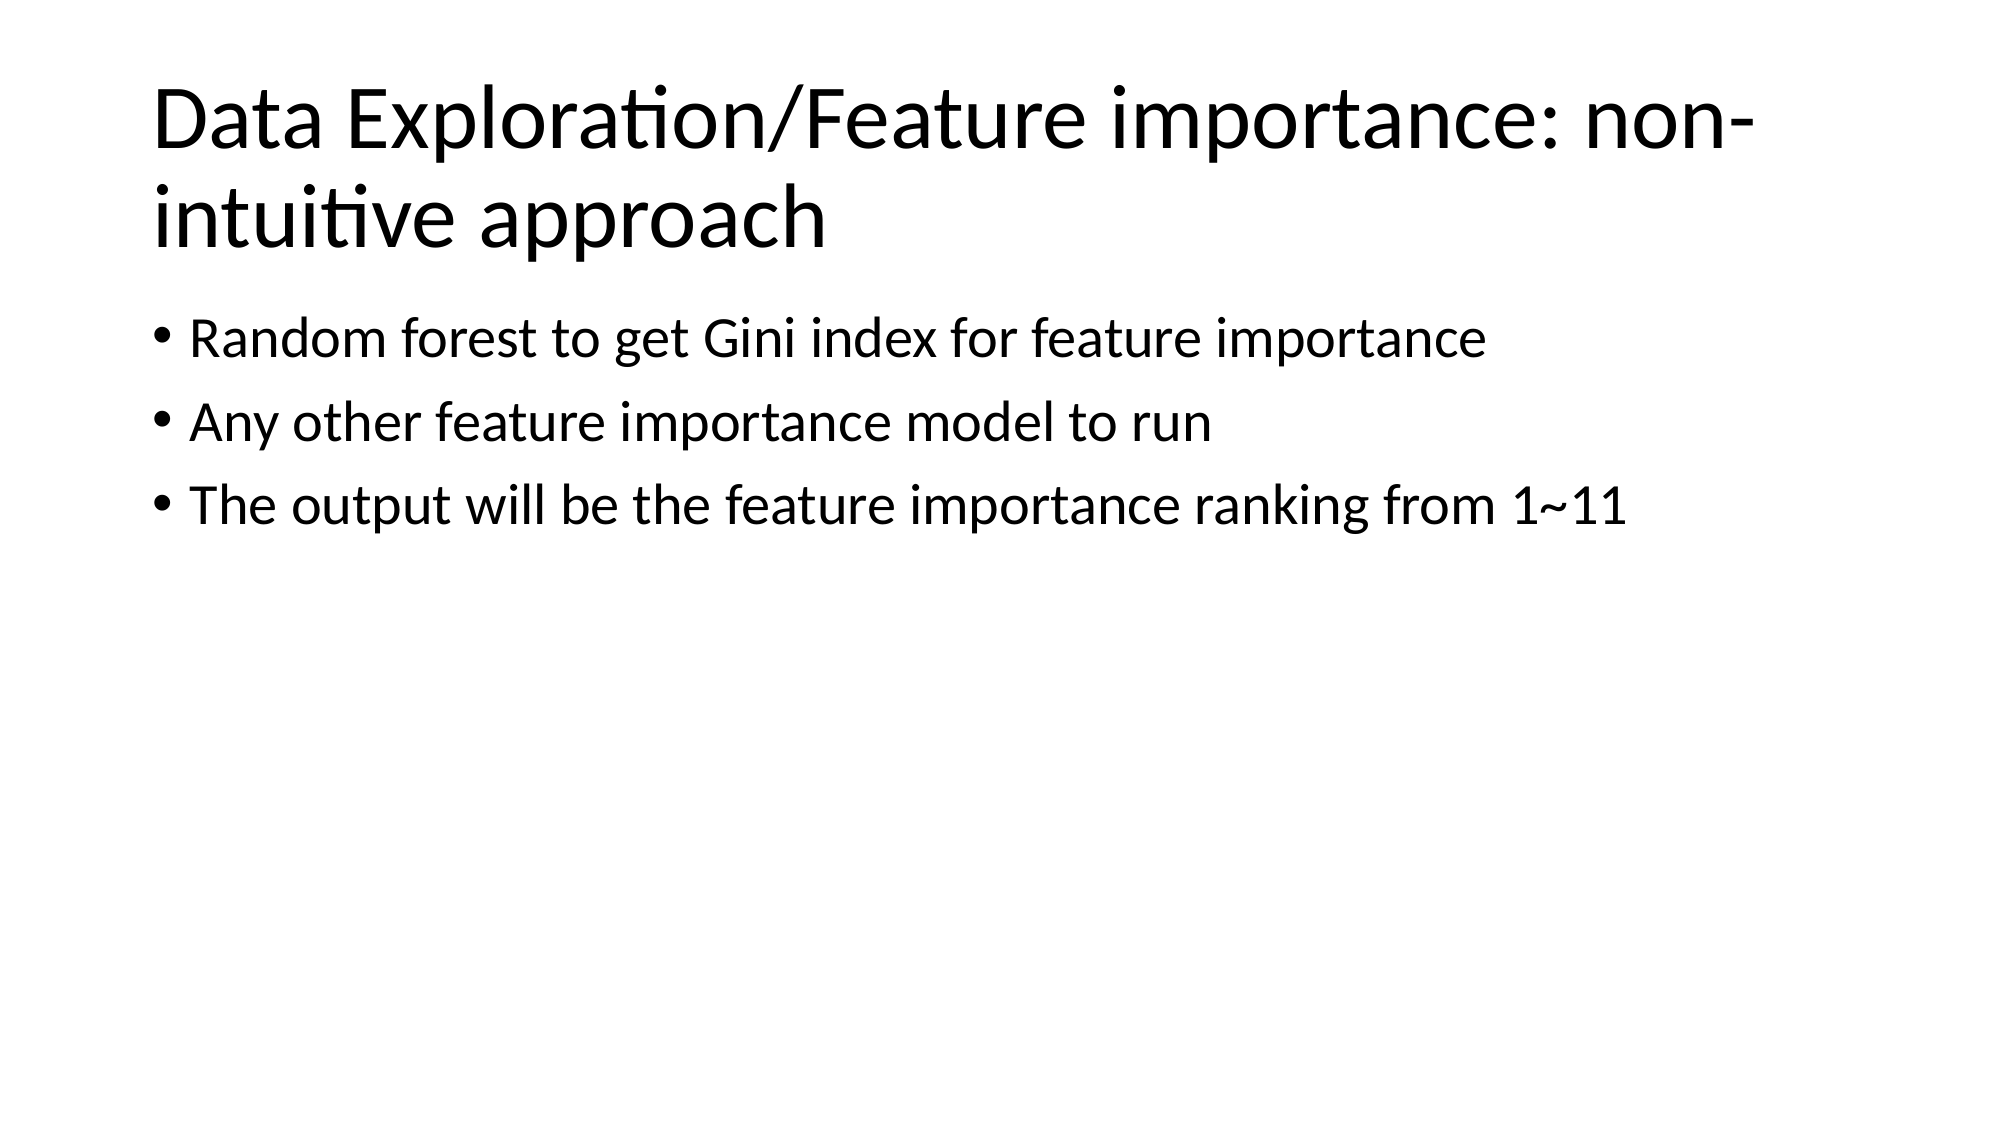

# Data Exploration/Feature importance: non-intuitive approach
Random forest to get Gini index for feature importance
Any other feature importance model to run
The output will be the feature importance ranking from 1~11